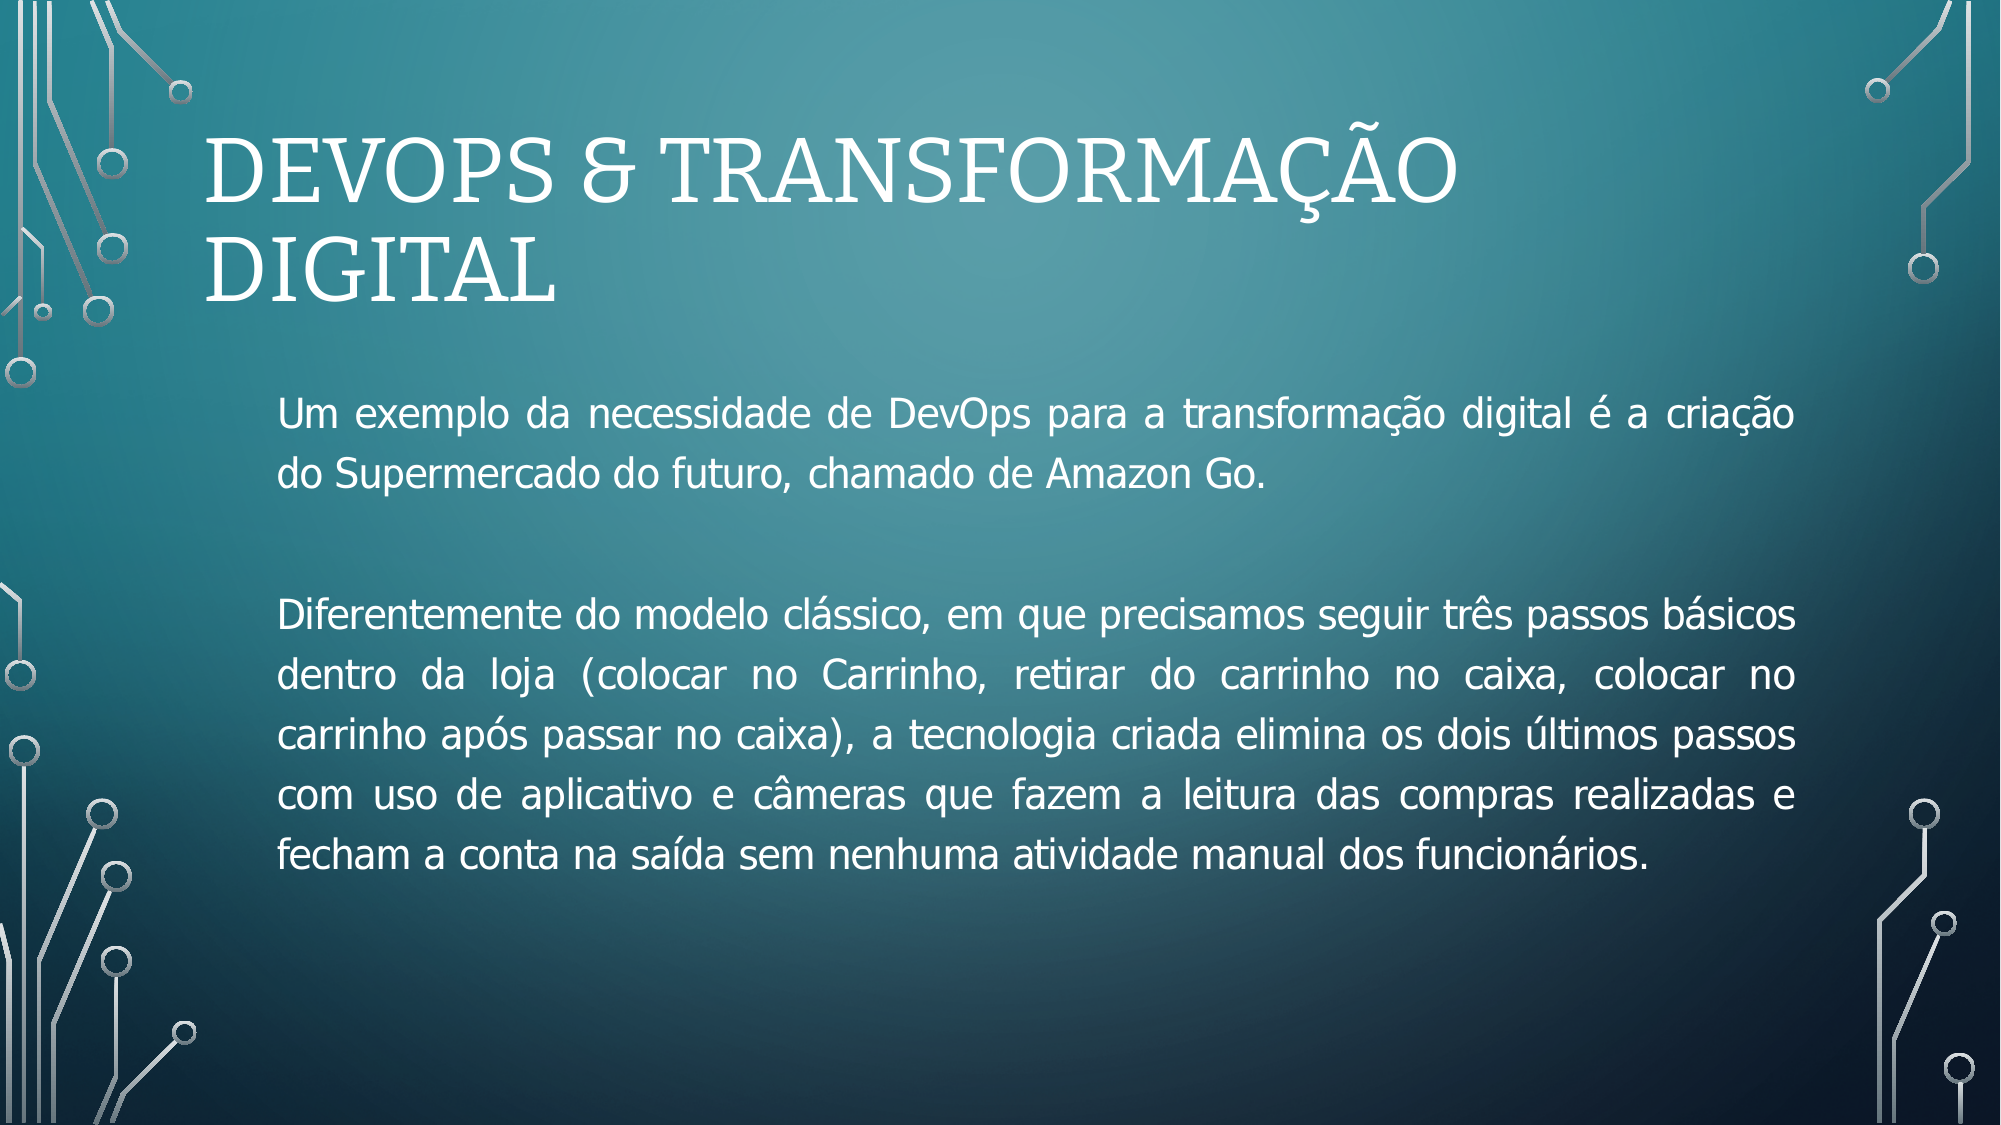

# DEVOPS & Transformação Digital
Um exemplo da necessidade de DevOps para a transformação digital é a criação do Supermercado do futuro, chamado de Amazon Go.

Diferentemente do modelo clássico, em que precisamos seguir três passos básicos dentro da loja (colocar no Carrinho, retirar do carrinho no caixa, colocar no carrinho após passar no caixa), a tecnologia criada elimina os dois últimos passos com uso de aplicativo e câmeras que fazem a leitura das compras realizadas e fecham a conta na saída sem nenhuma atividade manual dos funcionários.